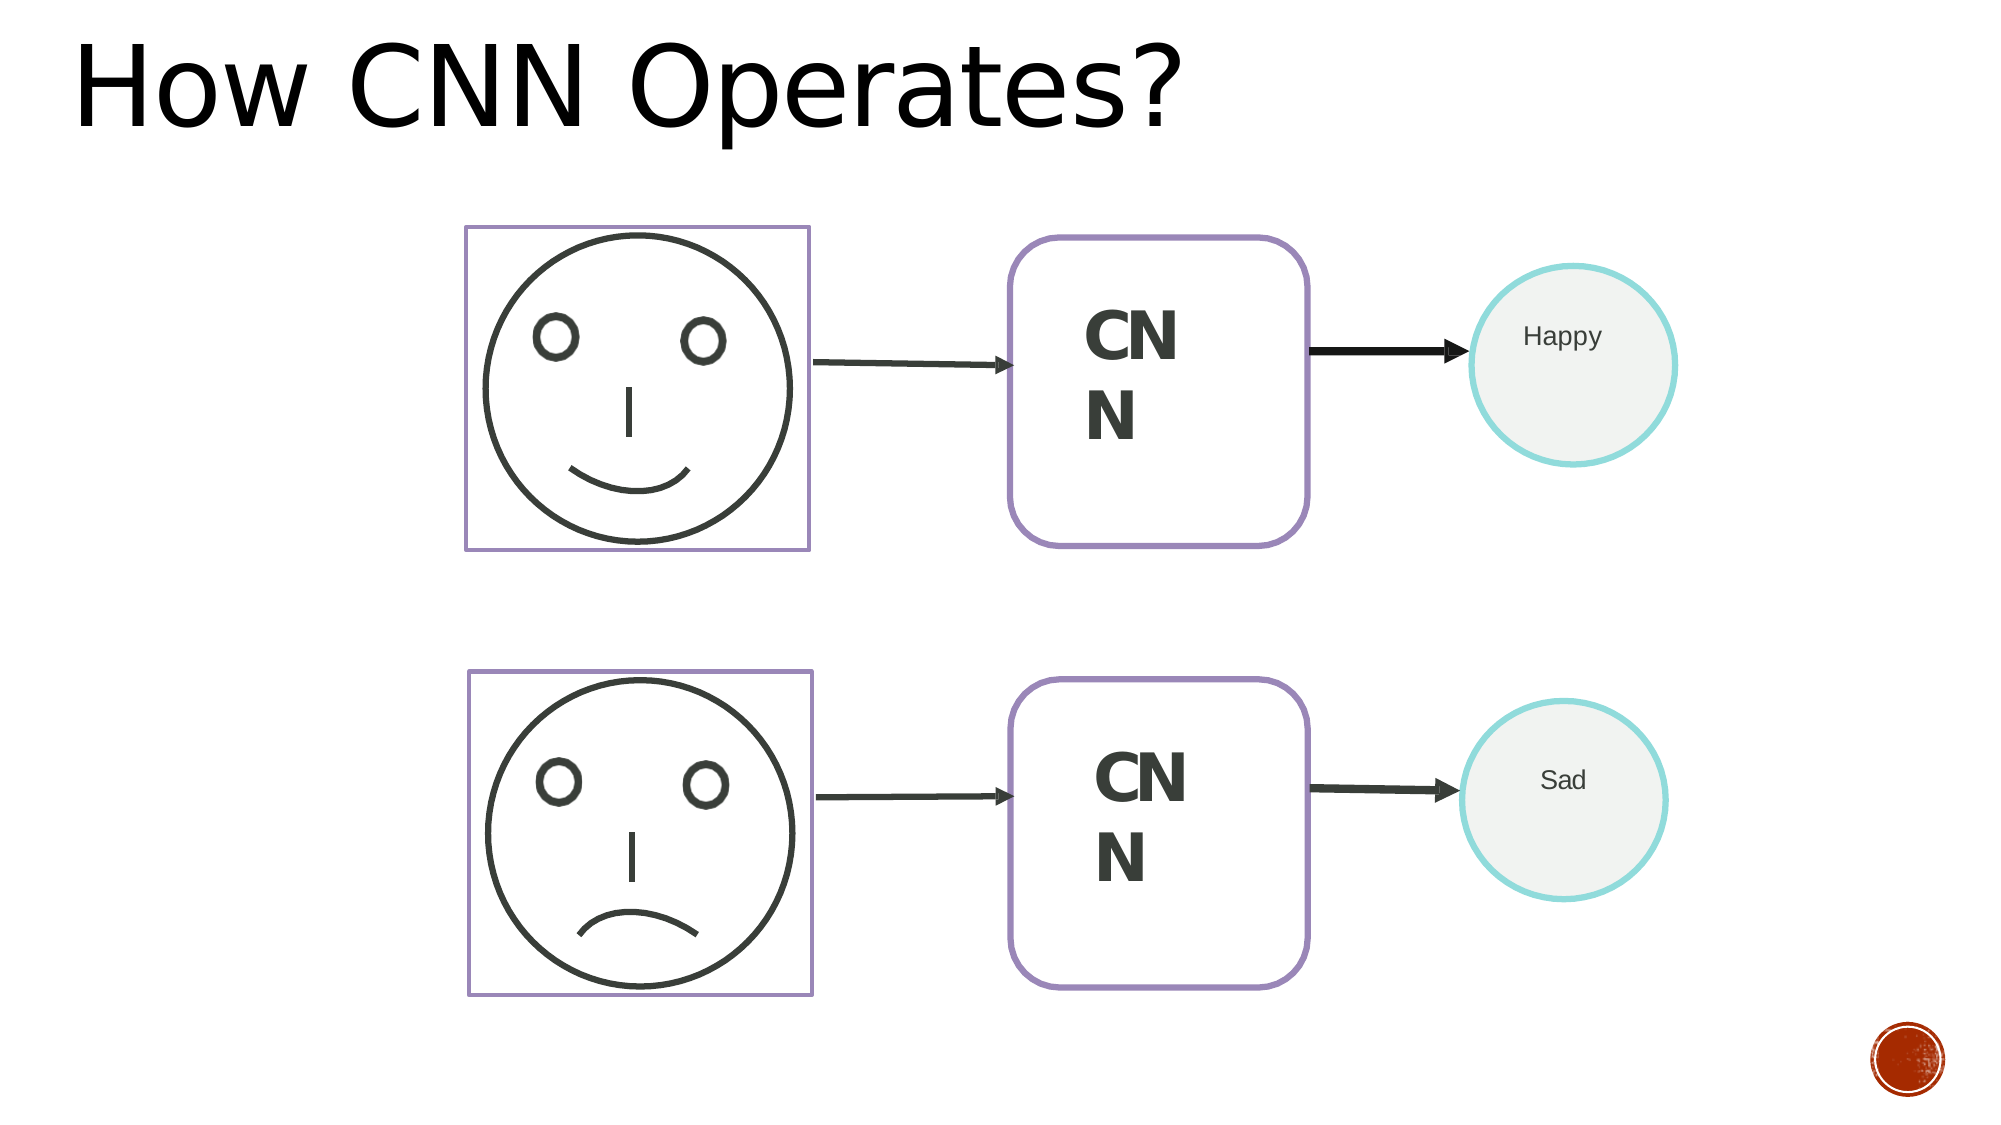

How CNN Operates?

CNN
Happy

CNN
Sad